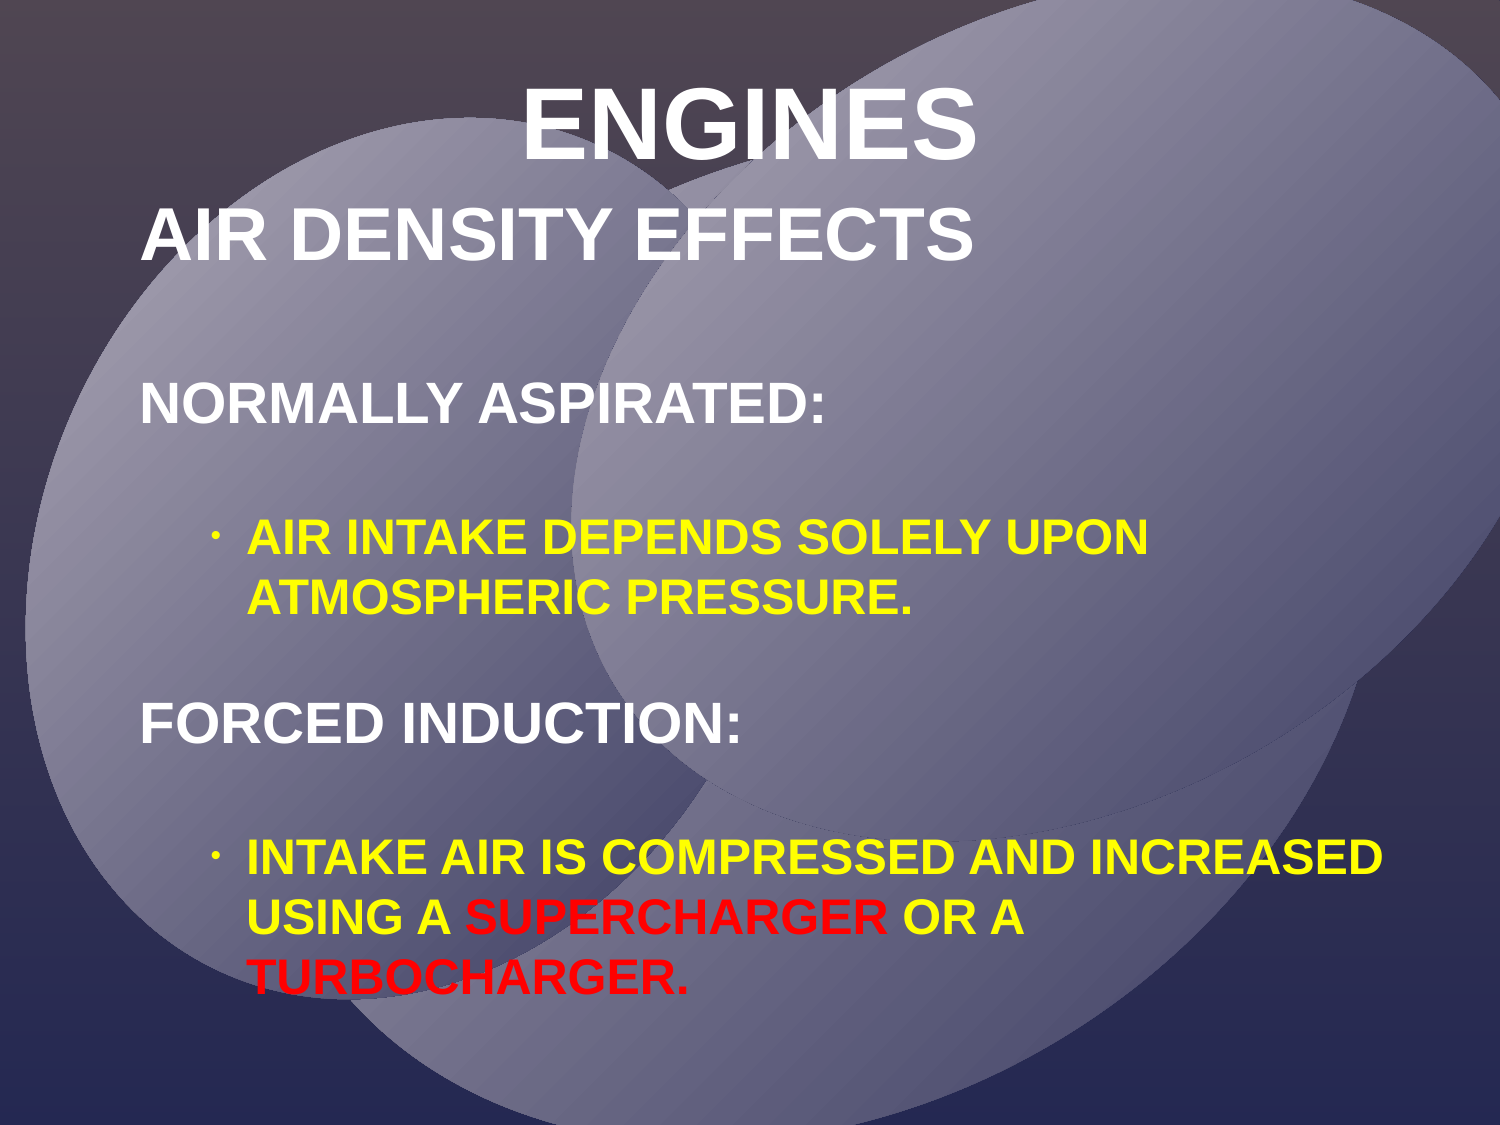

ENGINES
AIR DENSITY EFFECTS

NORMALLY ASPIRATED:

AIR INTAKE DEPENDS SOLELY UPON ATMOSPHERIC PRESSURE.

FORCED INDUCTION:

INTAKE AIR IS COMPRESSED AND INCREASED USING A SUPERCHARGER OR A TURBOCHARGER.